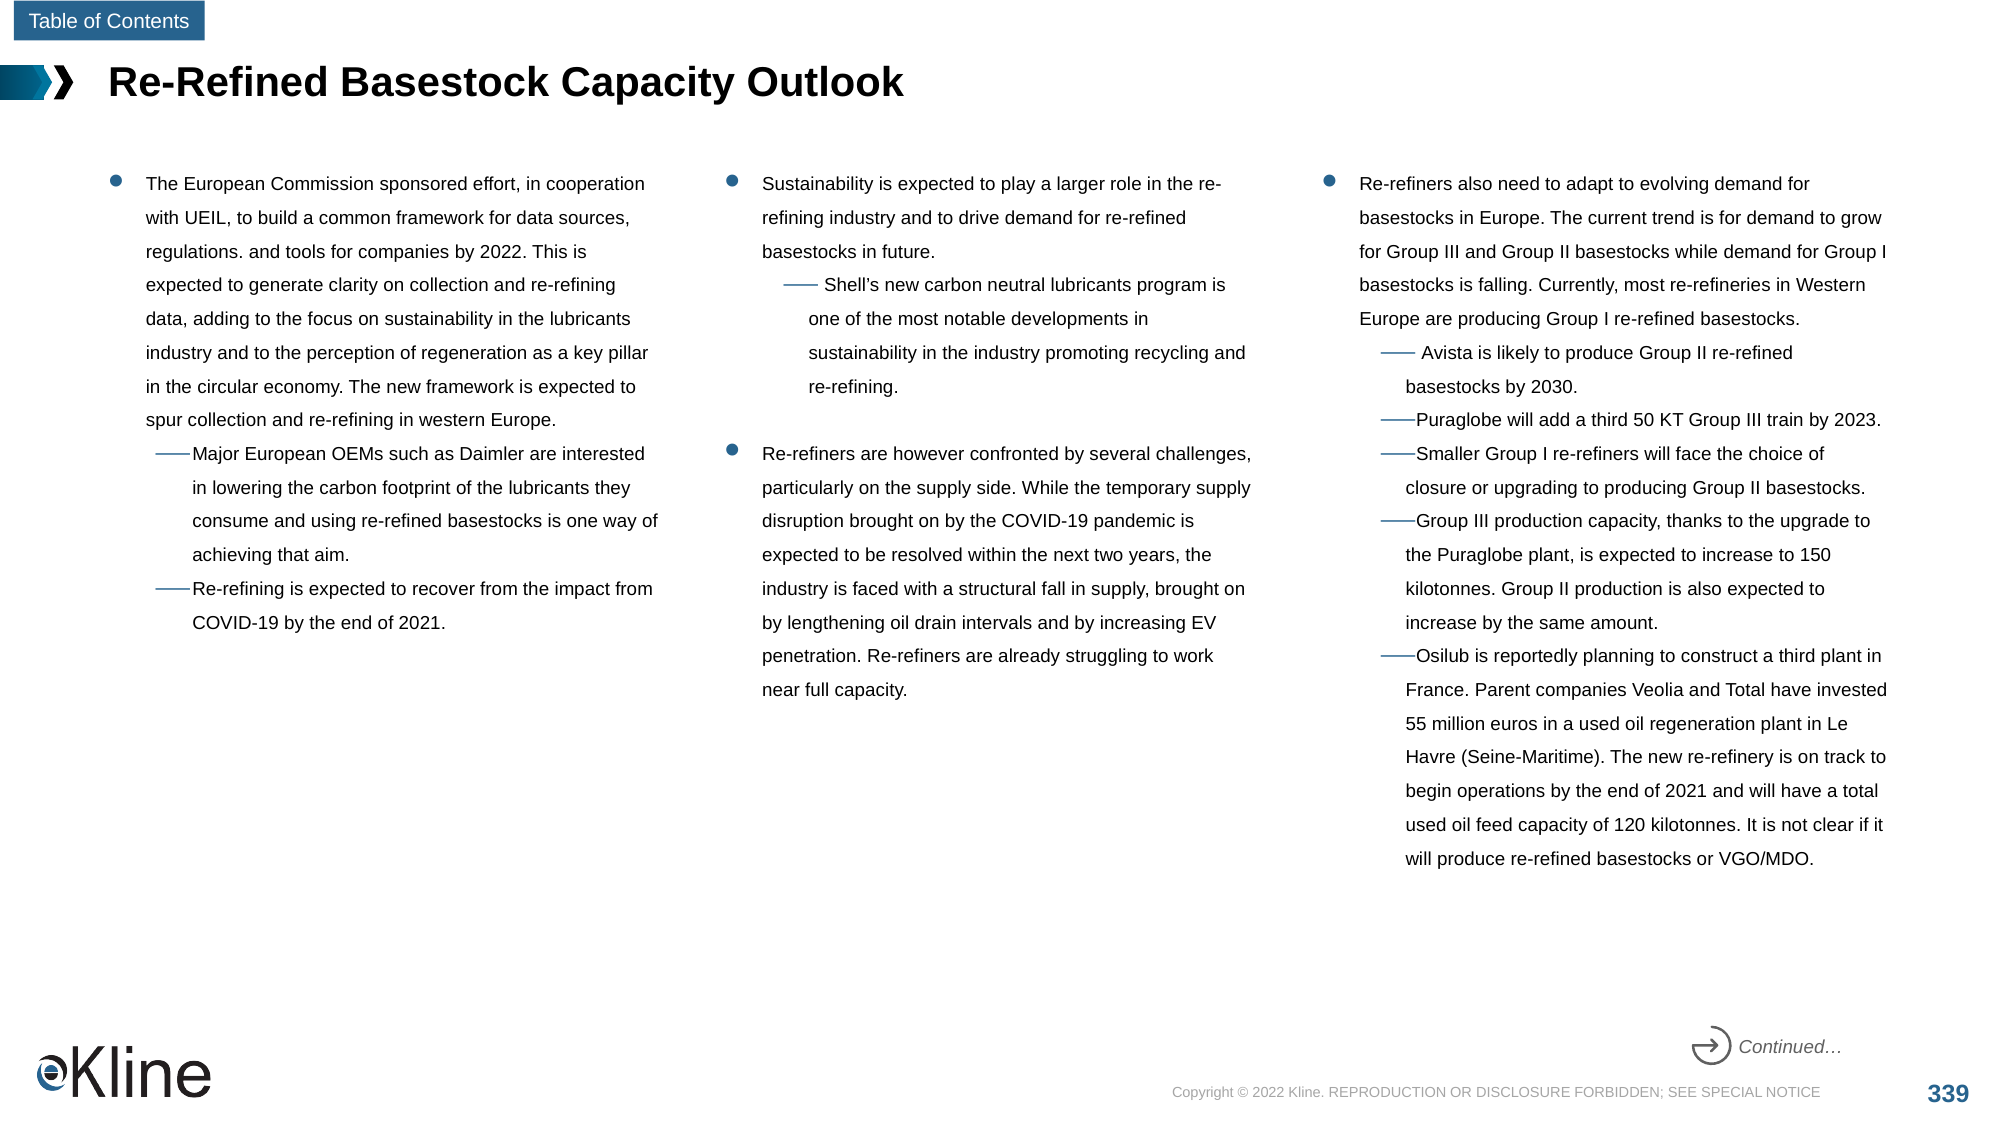

# Re-Refined Basestock Capacity Outlook
The European Commission sponsored effort, in cooperation with UEIL, to build a common framework for data sources, regulations. and tools for companies by 2022. This is expected to generate clarity on collection and re-refining data, adding to the focus on sustainability in the lubricants industry and to the perception of regeneration as a key pillar in the circular economy. The new framework is expected to spur collection and re-refining in western Europe.
Major European OEMs such as Daimler are interested in lowering the carbon footprint of the lubricants they consume and using re-refined basestocks is one way of achieving that aim.
Re-refining is expected to recover from the impact from COVID-19 by the end of 2021.
Sustainability is expected to play a larger role in the re-refining industry and to drive demand for re-refined basestocks in future.
 Shell’s new carbon neutral lubricants program is one of the most notable developments in sustainability in the industry promoting recycling and re-refining.

Re-refiners are however confronted by several challenges, particularly on the supply side. While the temporary supply disruption brought on by the COVID-19 pandemic is expected to be resolved within the next two years, the industry is faced with a structural fall in supply, brought on by lengthening oil drain intervals and by increasing EV penetration. Re-refiners are already struggling to work near full capacity.
Re-refiners also need to adapt to evolving demand for basestocks in Europe. The current trend is for demand to grow for Group III and Group II basestocks while demand for Group I basestocks is falling. Currently, most re-refineries in Western Europe are producing Group I re-refined basestocks.
 Avista is likely to produce Group II re-refined basestocks by 2030.
Puraglobe will add a third 50 KT Group III train by 2023.
Smaller Group I re-refiners will face the choice of closure or upgrading to producing Group II basestocks.
Group III production capacity, thanks to the upgrade to the Puraglobe plant, is expected to increase to 150 kilotonnes. Group II production is also expected to increase by the same amount.
Osilub is reportedly planning to construct a third plant in France. Parent companies Veolia and Total have invested 55 million euros in a used oil regeneration plant in Le Havre (Seine-Maritime). The new re-refinery is on track to begin operations by the end of 2021 and will have a total used oil feed capacity of 120 kilotonnes. It is not clear if it will produce re-refined basestocks or VGO/MDO.

Continued…